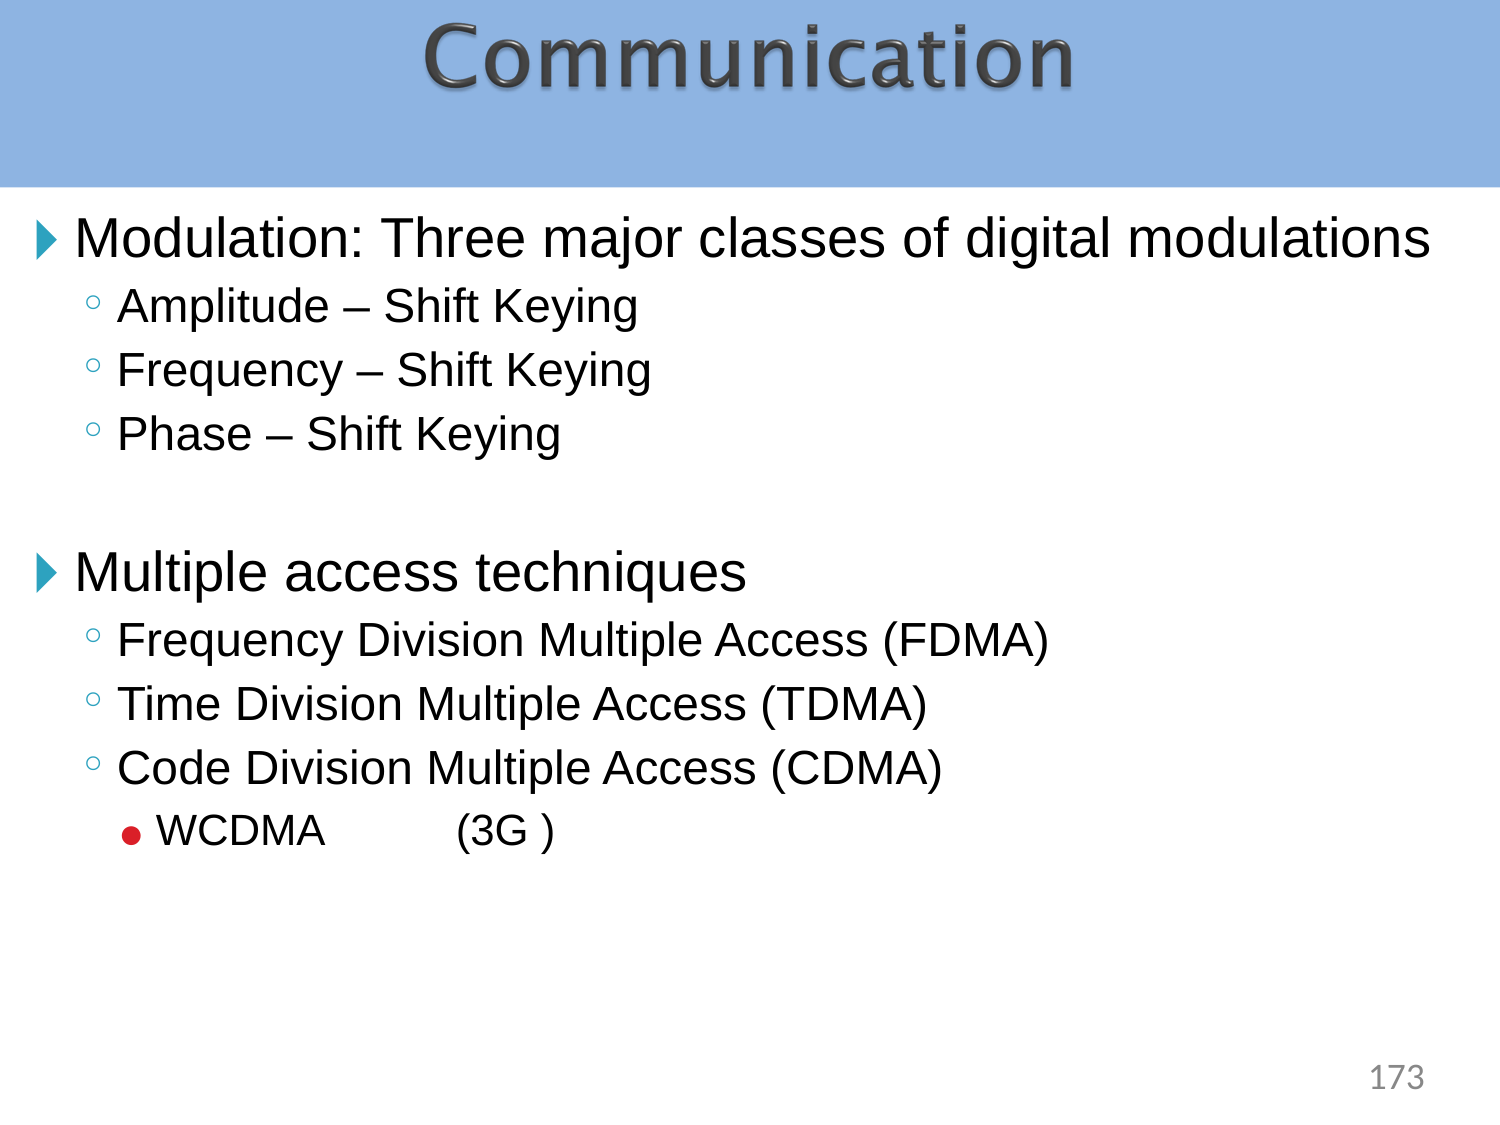

Modulation: Three major classes of digital modulations
Amplitude – Shift Keying
Frequency – Shift Keying
Phase – Shift Keying

Multiple access techniques
Frequency Division Multiple Access (FDMA)
Time Division Multiple Access (TDMA)
Code Division Multiple Access (CDMA)
WCDMA	(3G )

173